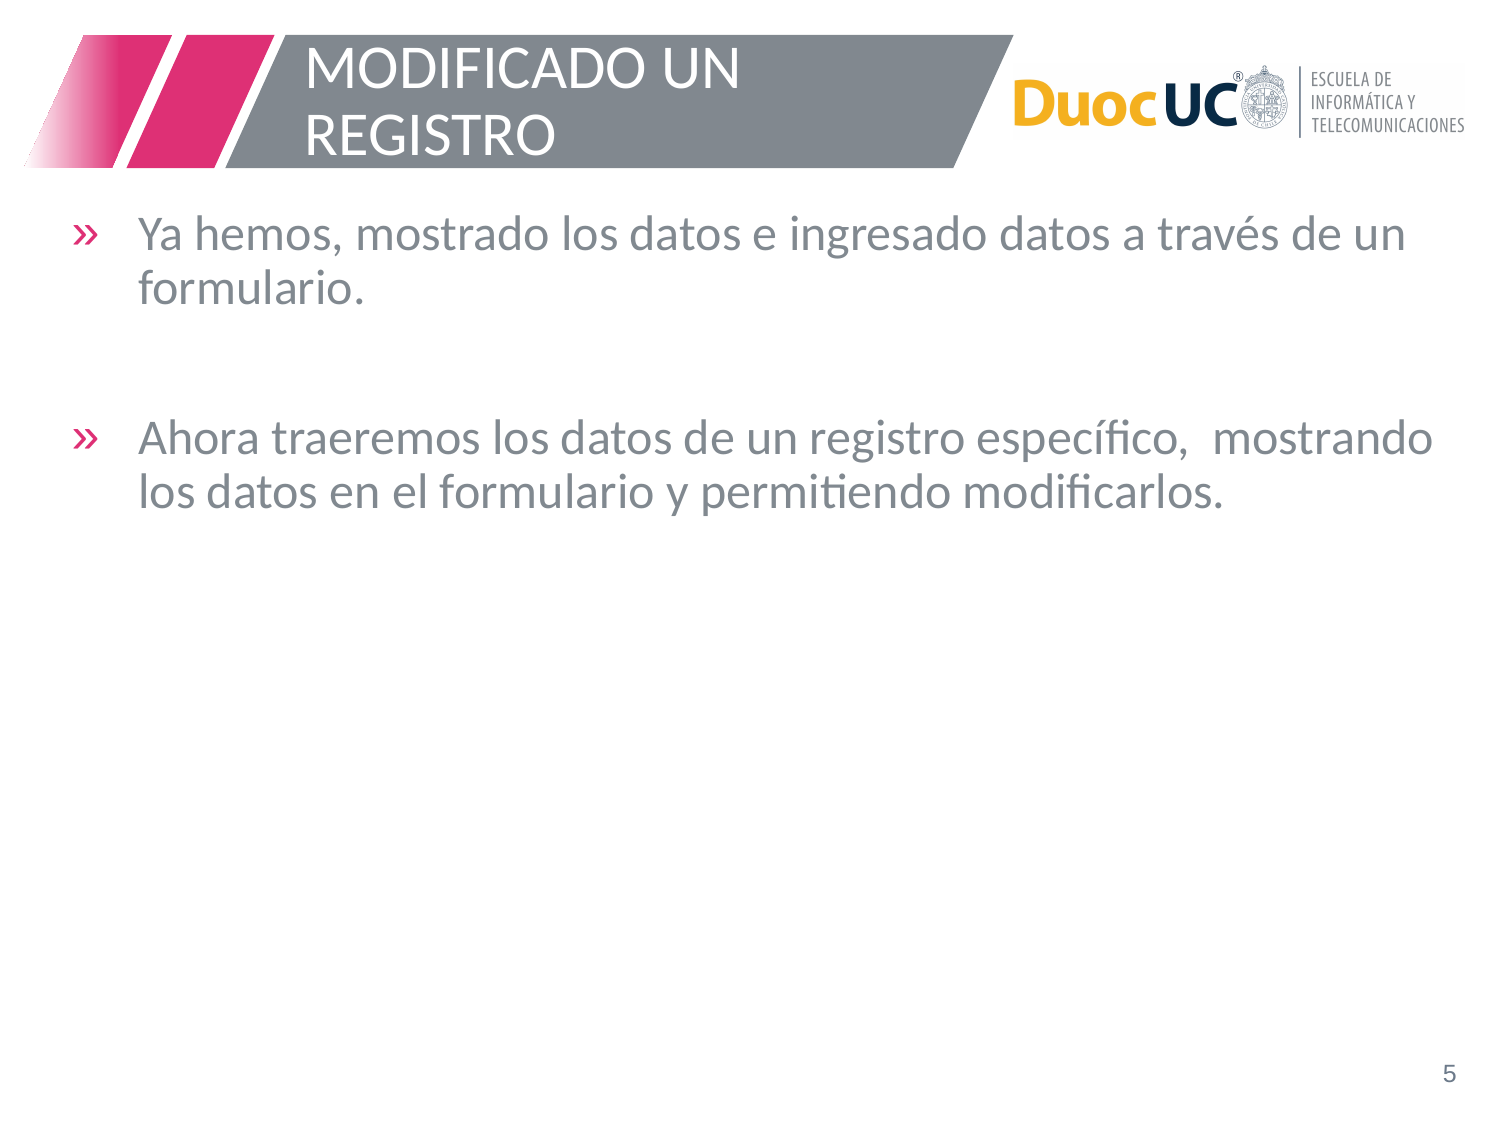

# MODIFICADO UN REGISTRO
Ya hemos, mostrado los datos e ingresado datos a través de un formulario.

Ahora traeremos los datos de un registro específico,  mostrando los datos en el formulario y permitiendo modificarlos.